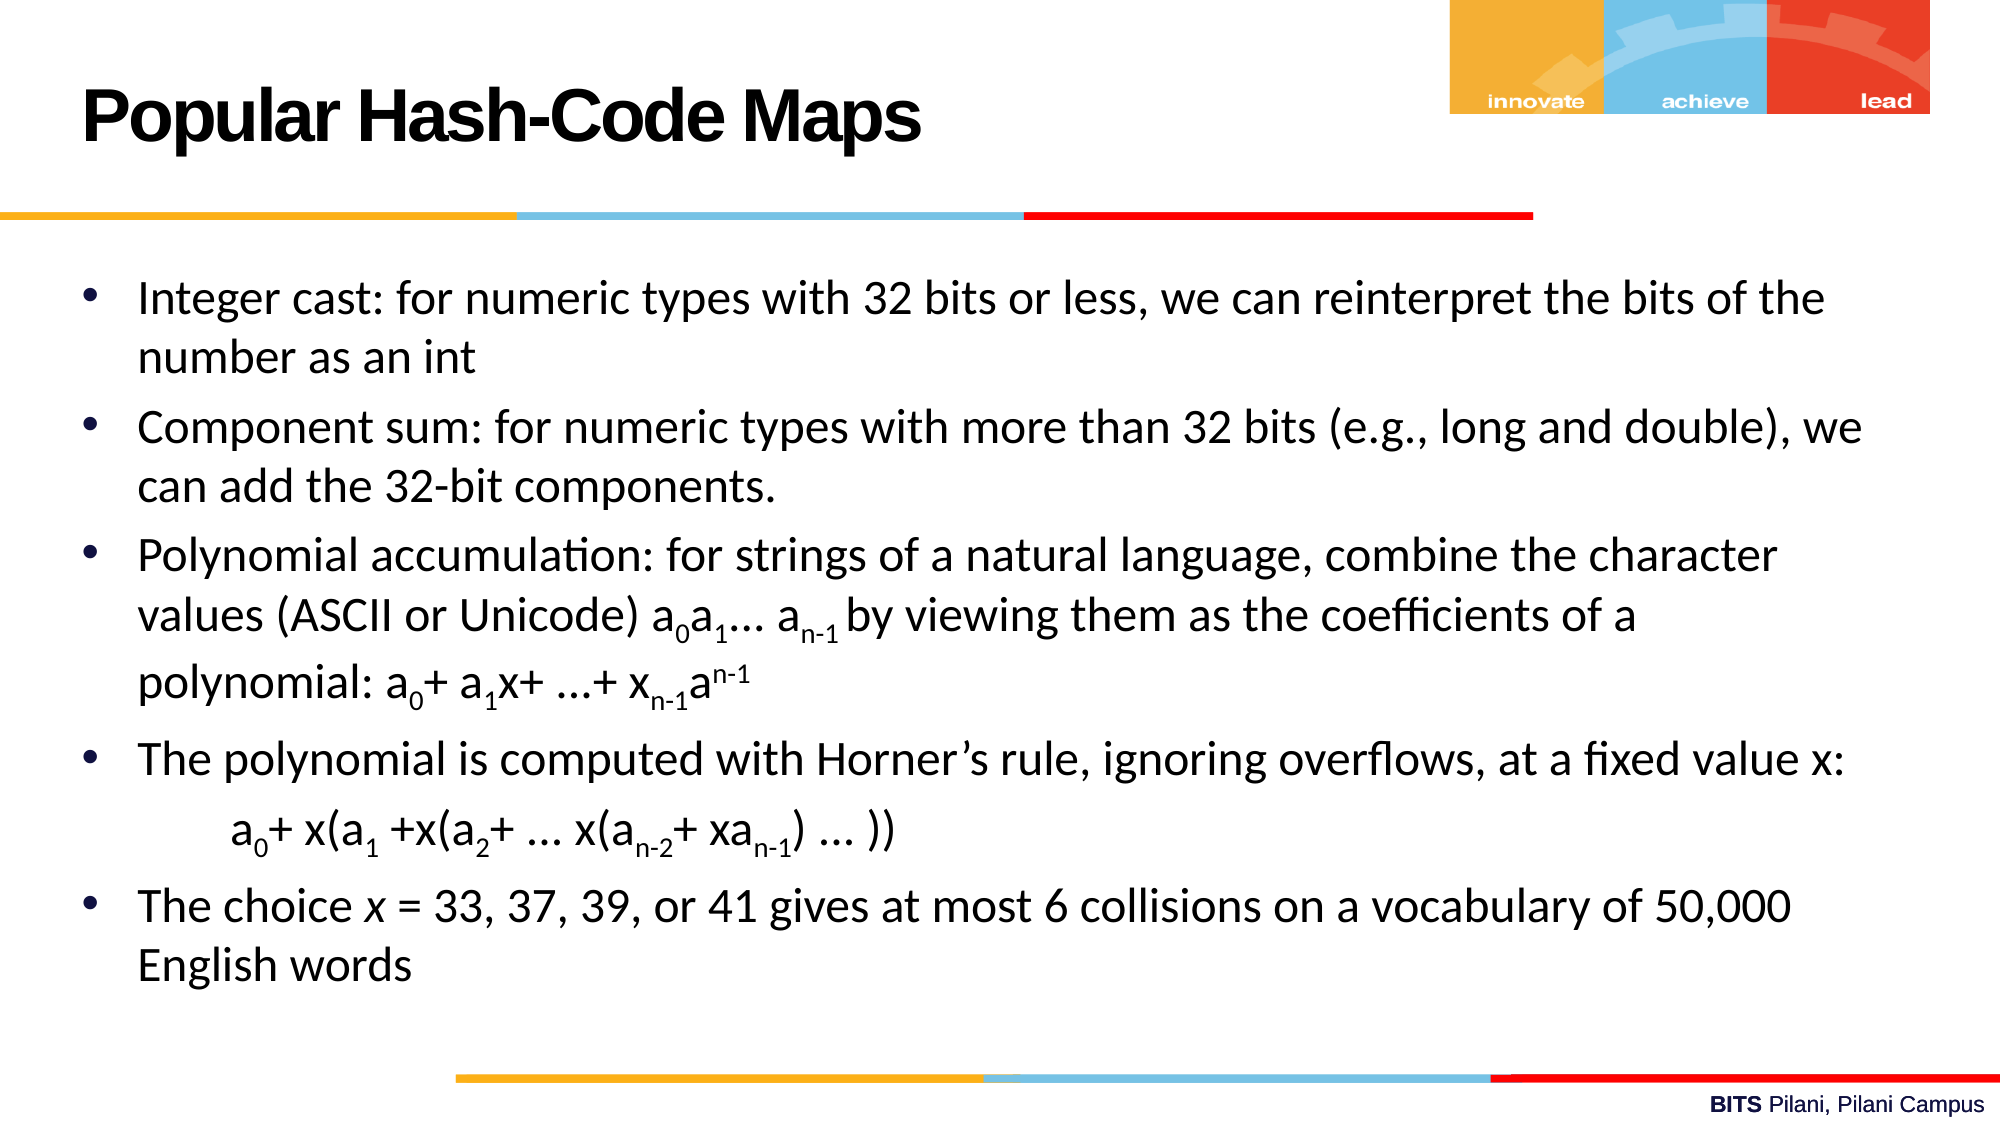

Popular Hash-Code Maps
Integer cast: for numeric types with 32 bits or less, we can reinterpret the bits of the number as an int
Component sum: for numeric types with more than 32 bits (e.g., long and double), we can add the 32-bit components.
Polynomial accumulation: for strings of a natural language, combine the character values (ASCII or Unicode) a0a1... an-1 by viewing them as the coefficients of a polynomial: a0+ a1x+ ...+ xn-1an-1
The polynomial is computed with Horner’s rule, ignoring overflows, at a fixed value x:
			a0+ x(a1 +x(a2+ ... x(an-2+ xan-1) ... ))
The choice x = 33, 37, 39, or 41 gives at most 6 collisions on a vocabulary of 50,000 English words